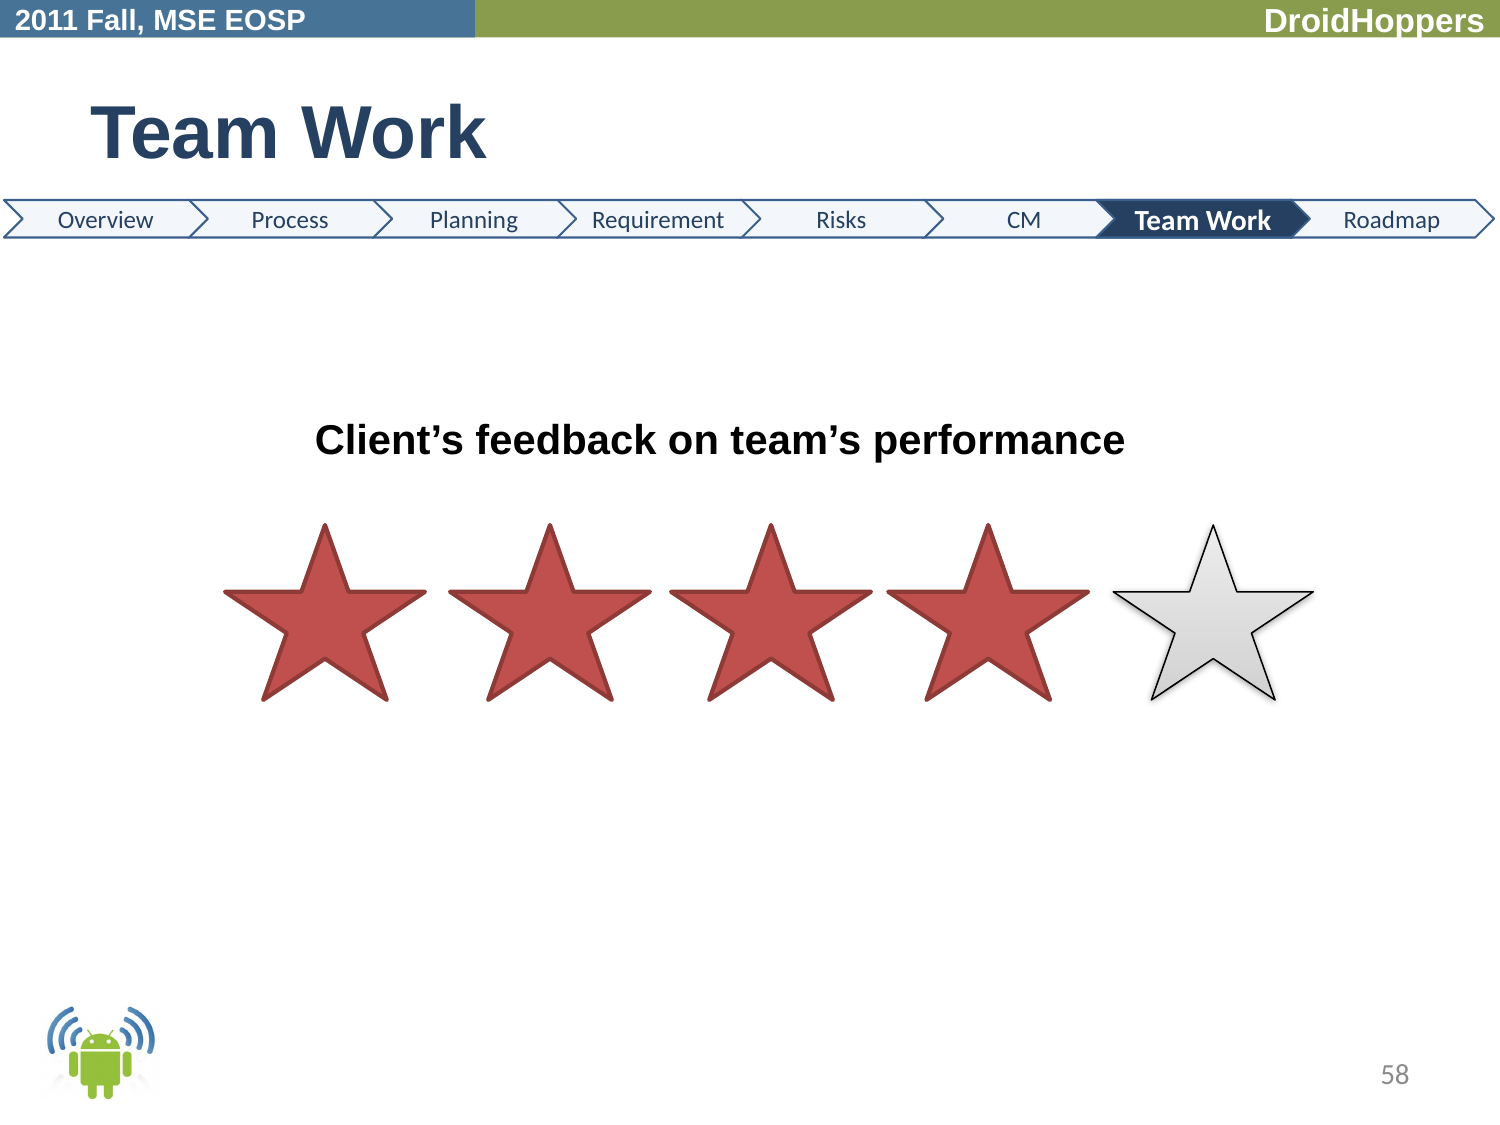

# Team Work
Team Work
Client’s feedback on team’s performance

58